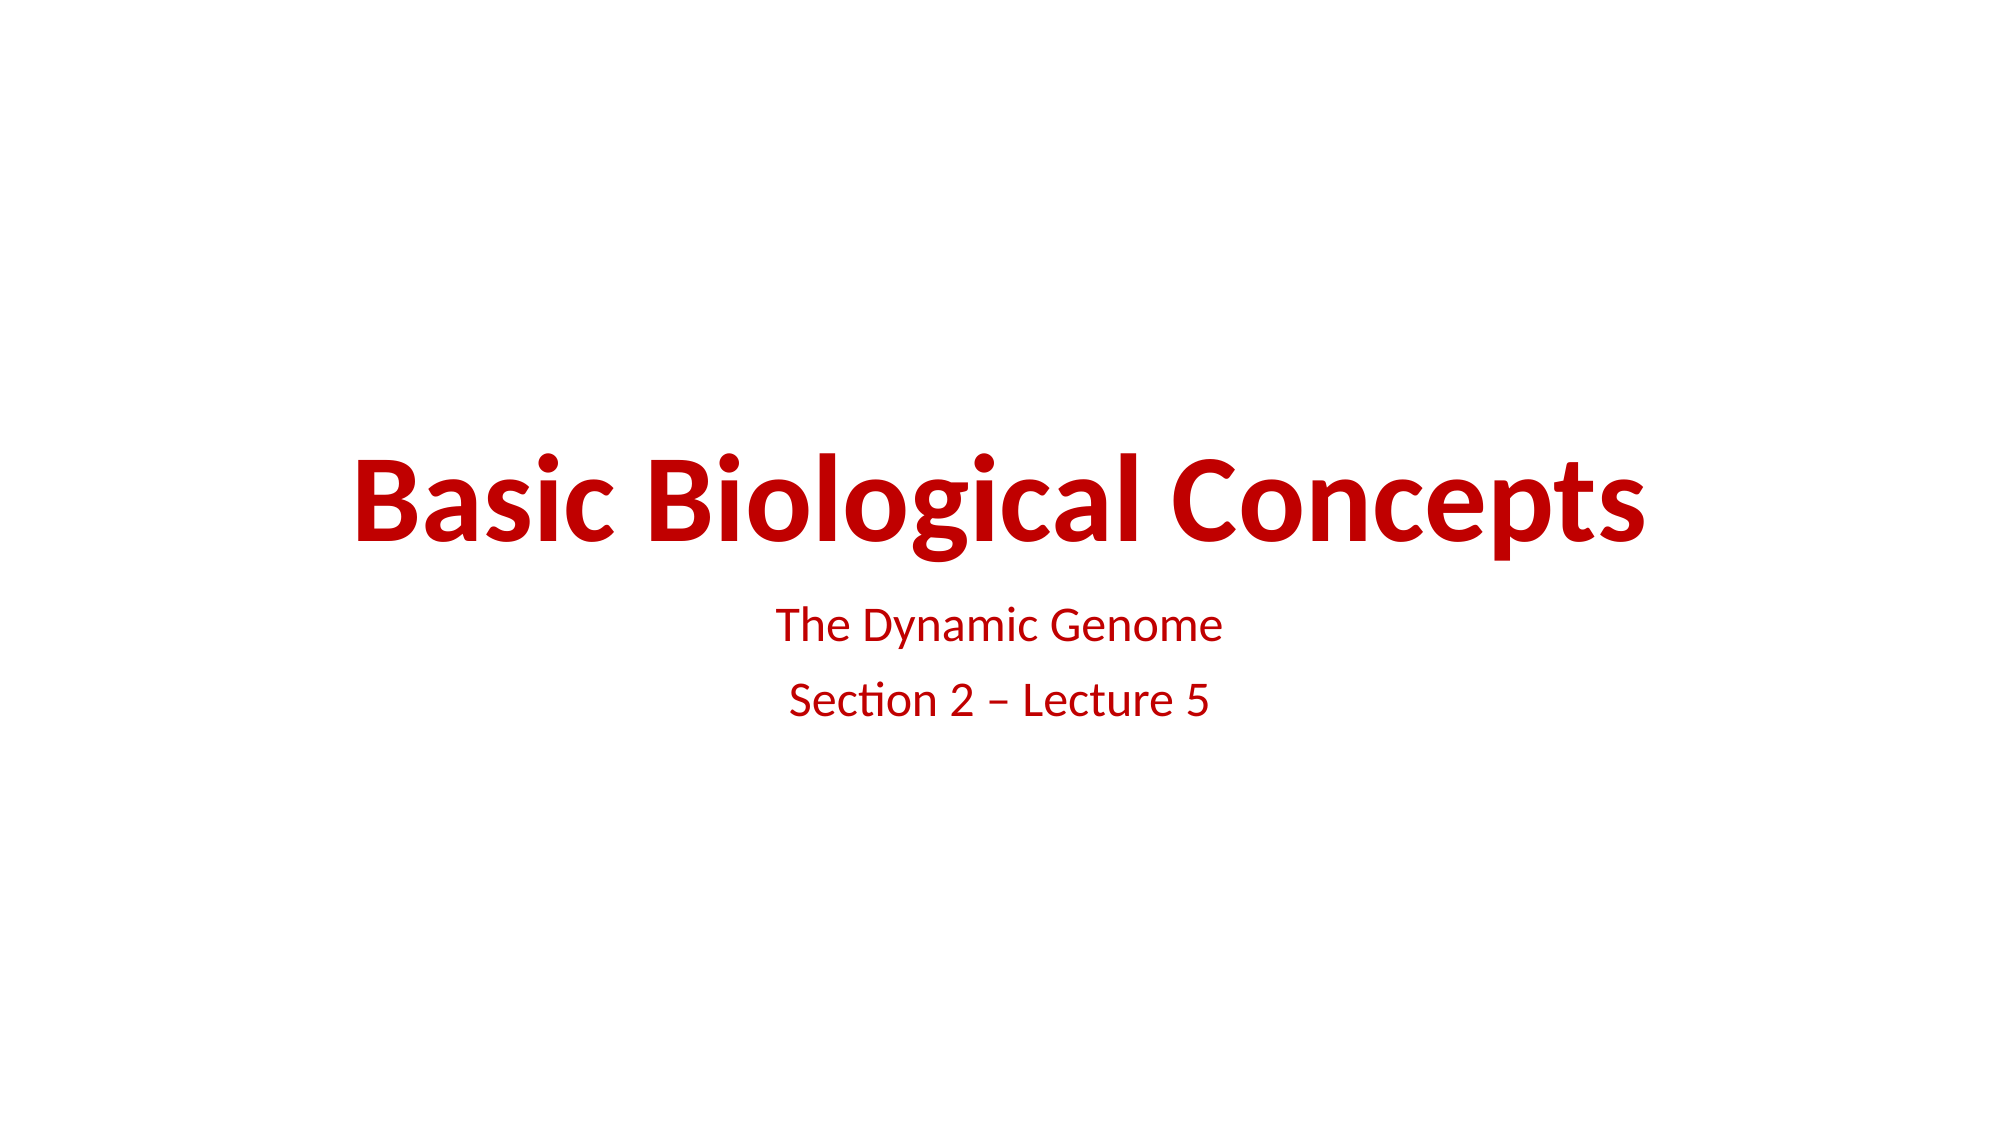

# Basic Biological Concepts
The Dynamic Genome
Section 2 – Lecture 5